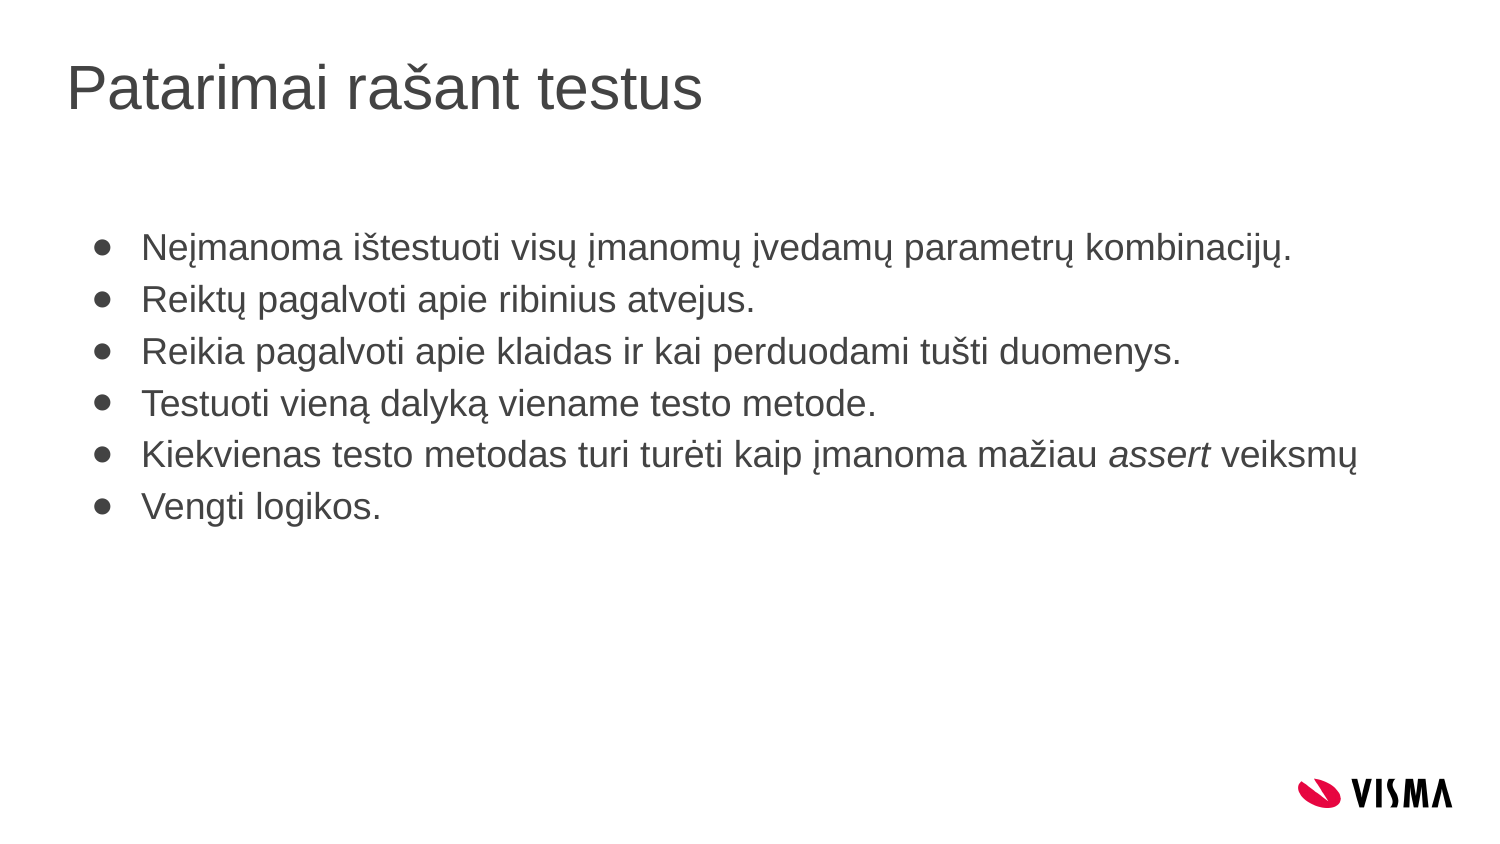

# Patarimai rašant testus
Neįmanoma ištestuoti visų įmanomų įvedamų parametrų kombinacijų.
Reiktų pagalvoti apie ribinius atvejus.
Reikia pagalvoti apie klaidas ir kai perduodami tušti duomenys.
Testuoti vieną dalyką viename testo metode.
Kiekvienas testo metodas turi turėti kaip įmanoma mažiau assert veiksmų
Vengti logikos.